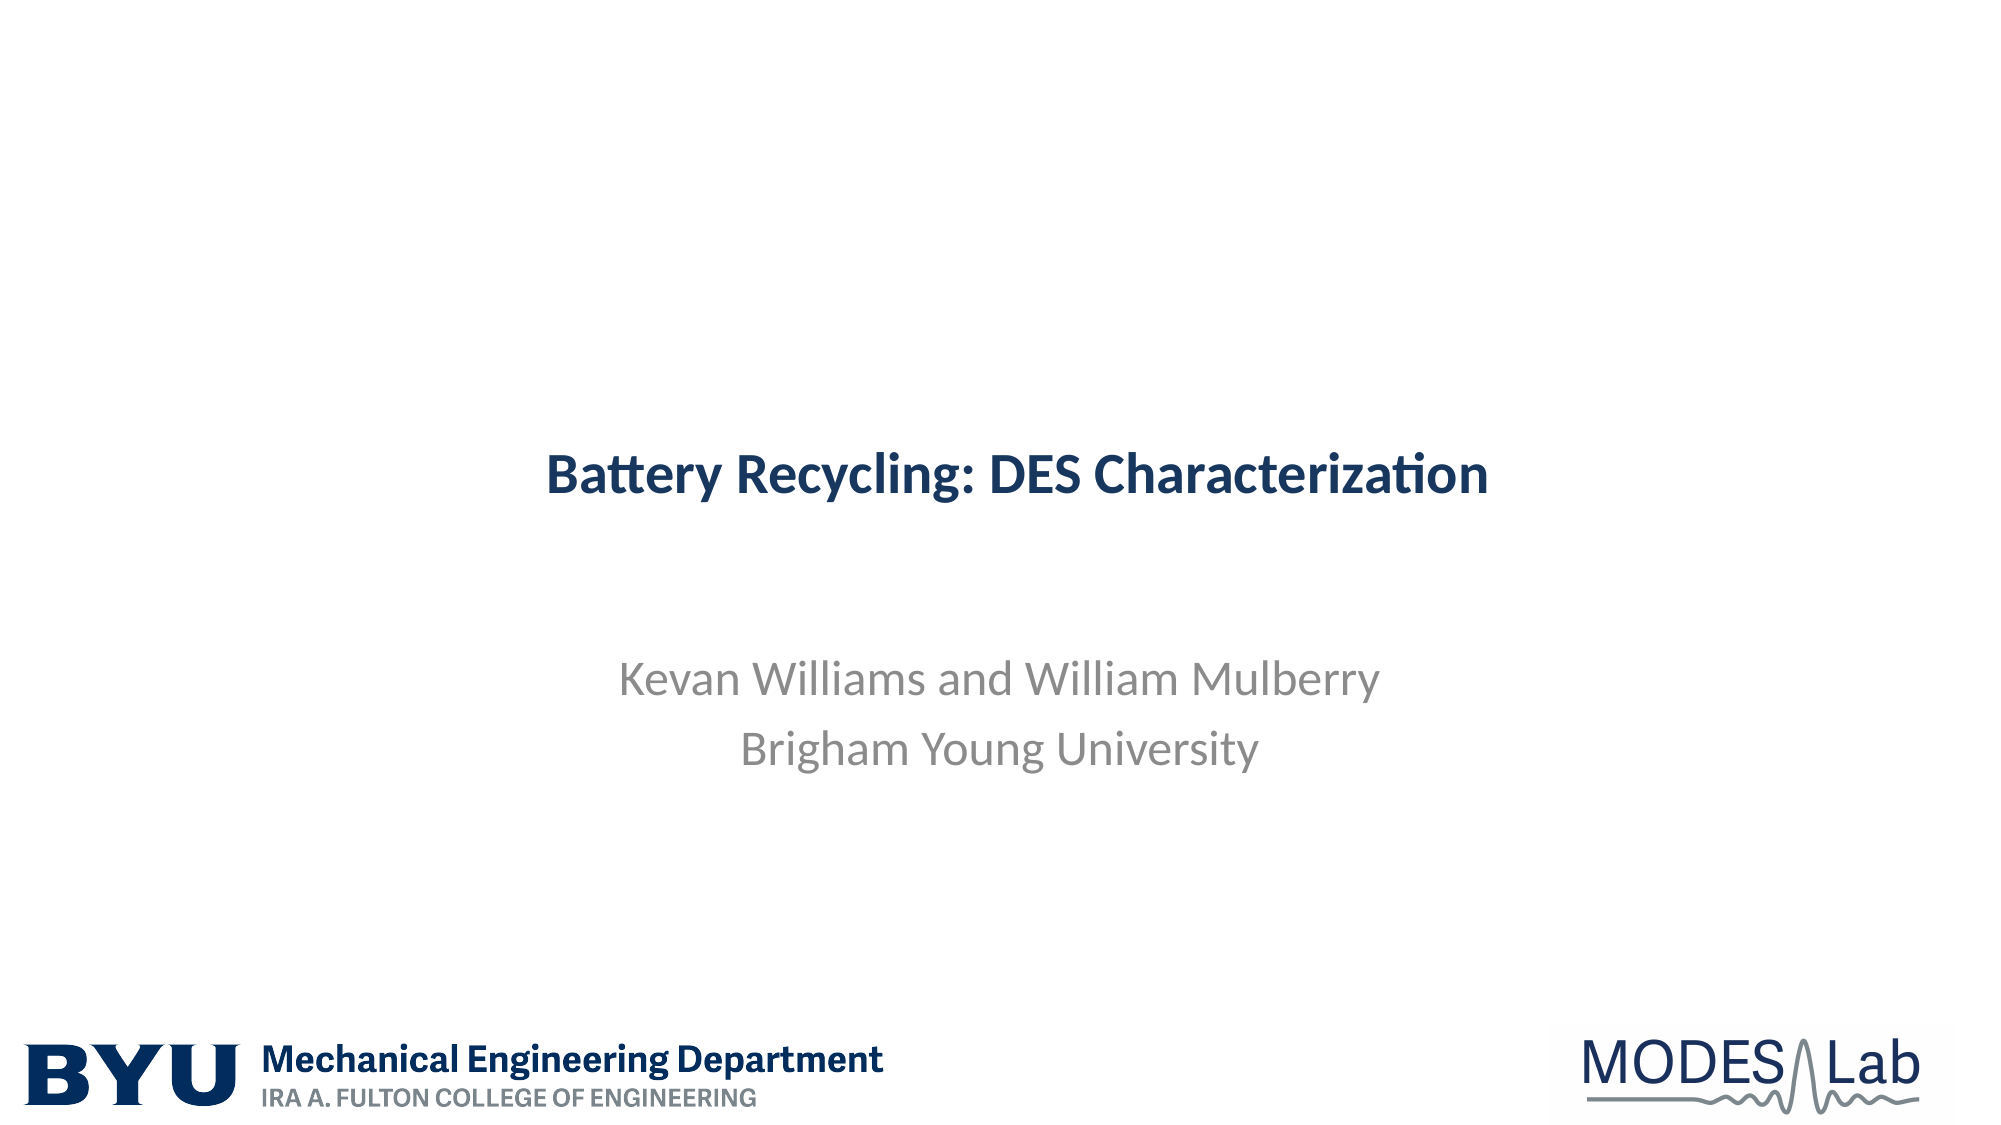

All the Light We Cannot See: Using Infrared to Study Ion Transport in Batteries
# Battery Recycling: DES Characterization
Jason M. Porter
Mechanical Engineering Department
Colorado School of Mines

February 22, 2023
Provo, UT

Kevan Williams and William Mulberry
Brigham Young University